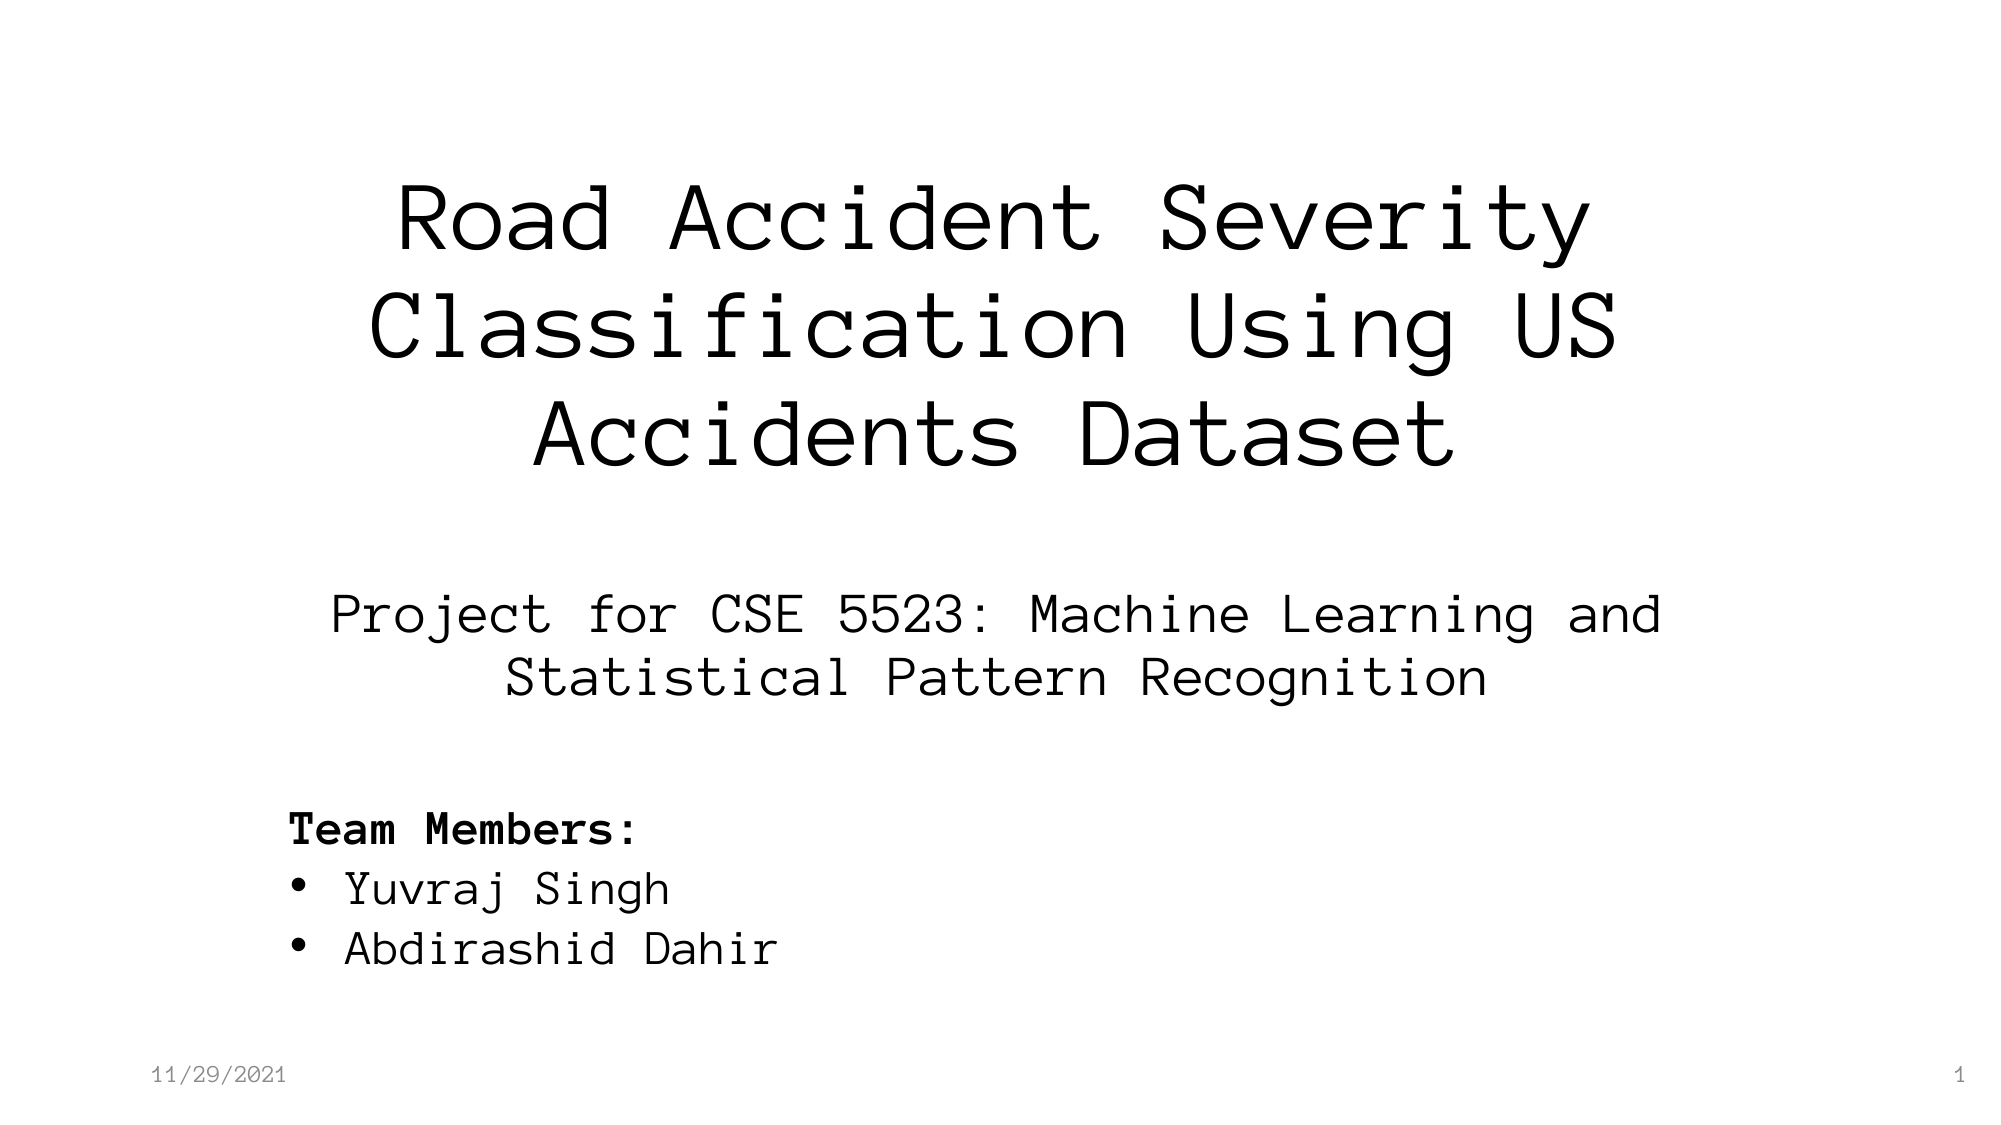

# Road Accident Severity Classification Using US Accidents Dataset
Project for CSE 5523: Machine Learning and Statistical Pattern Recognition
Team Members:
Yuvraj Singh
Abdirashid Dahir
11/29/2021
1